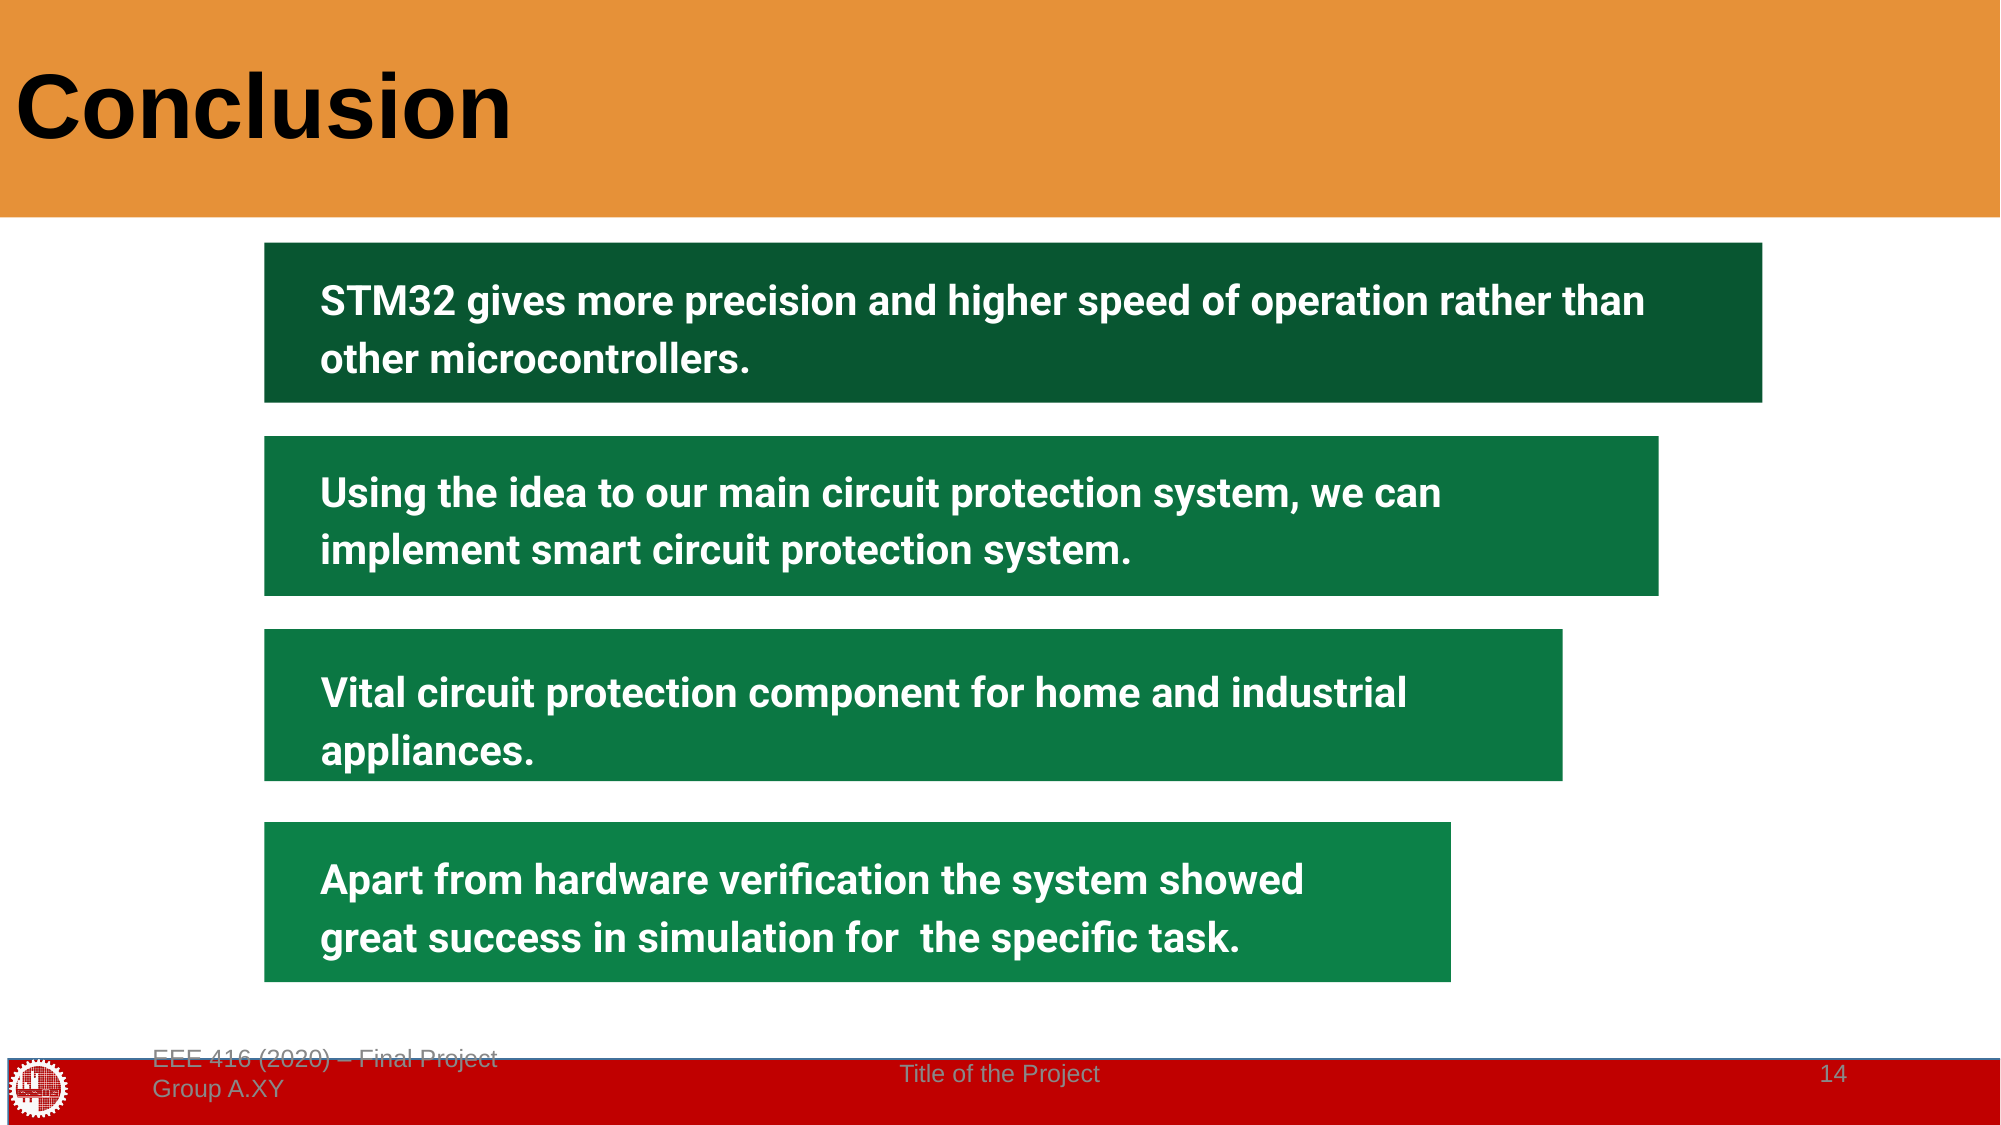

# Conclusion

STM32 gives more precision and higher speed of operation rather than other microcontrollers.

Using the idea to our main circuit protection system, we can implement smart circuit protection system.

Vital circuit protection component for home and industrial appliances.

Apart from hardware verification the system showed great success in simulation for  the specific task.
EEE 416 (2020) – Final Project Group A.XY
Title of the Project
14